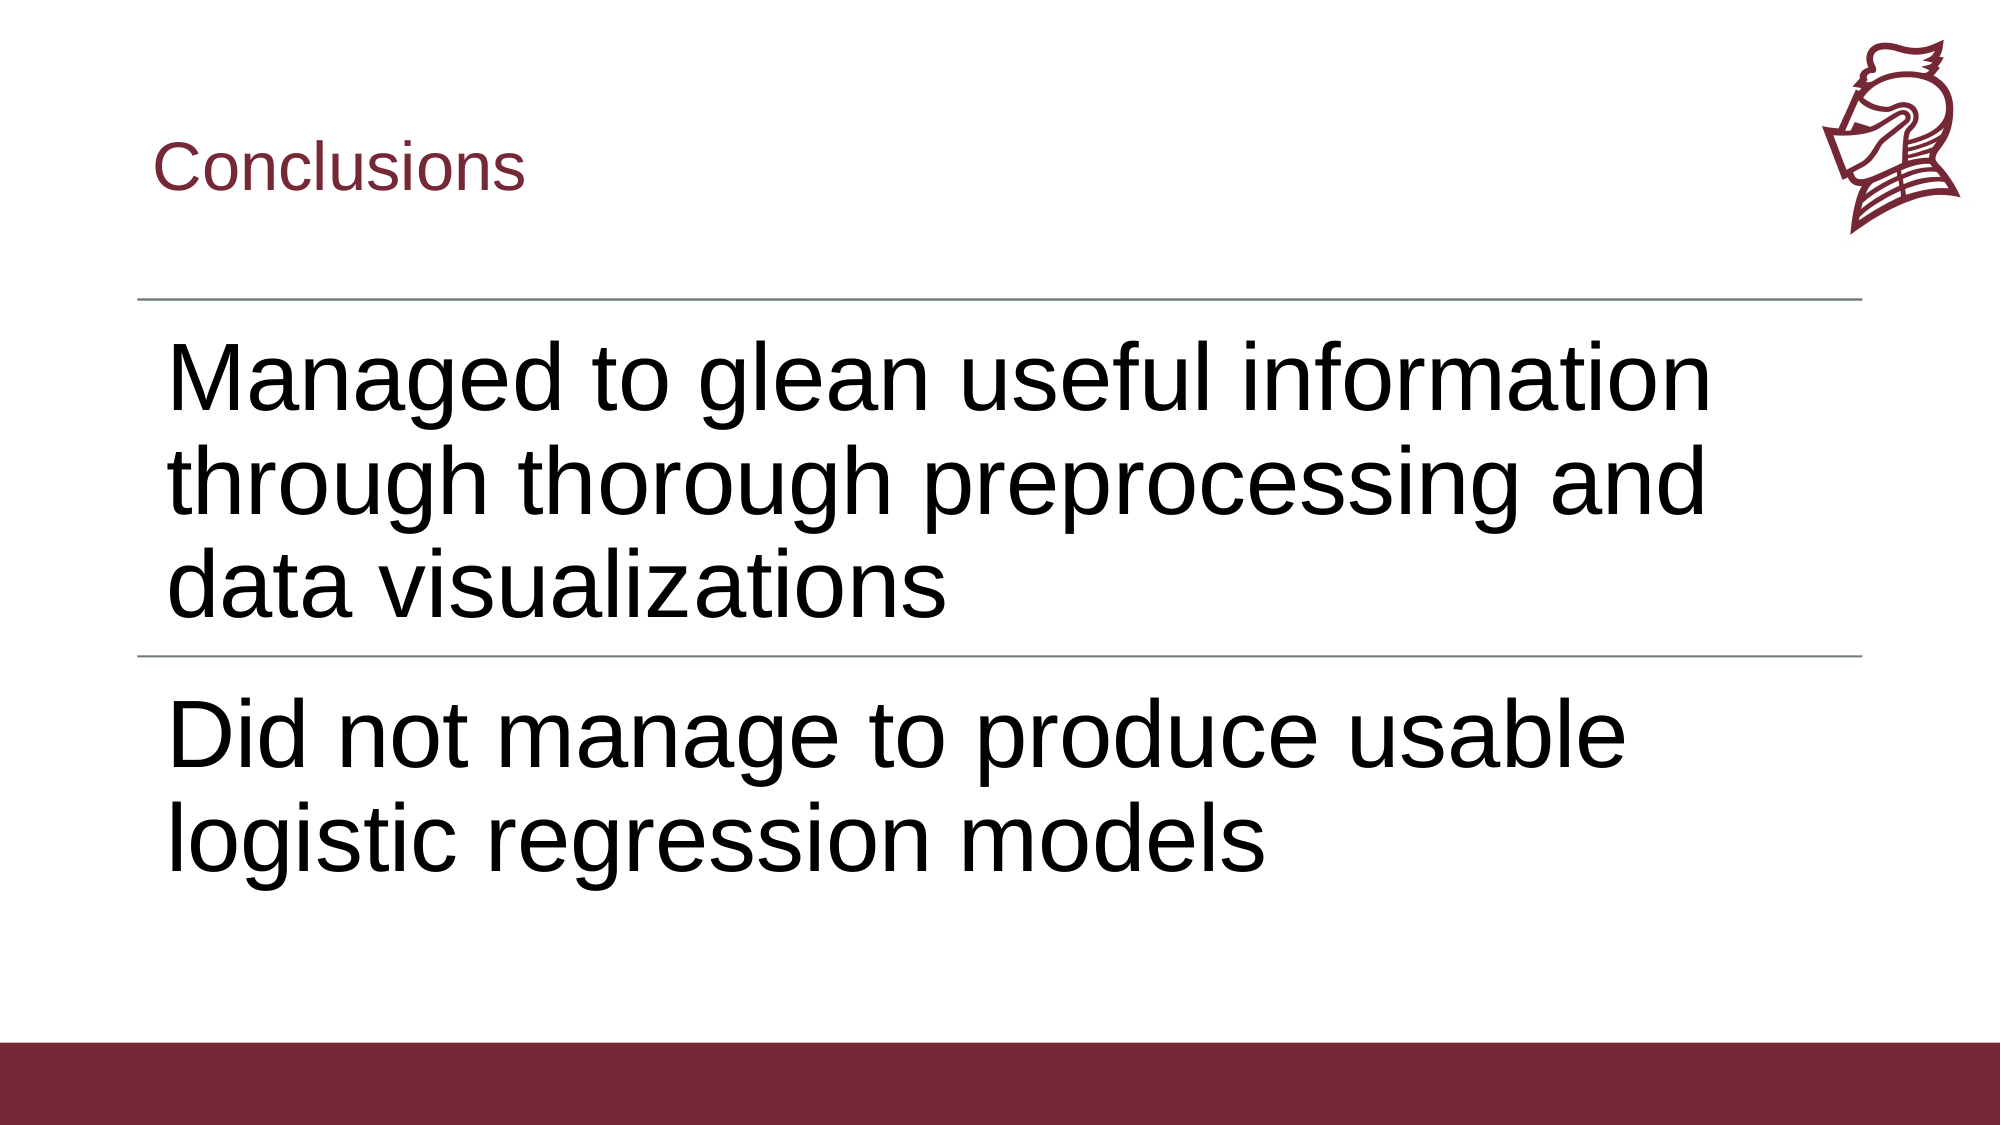

# Conclusions
Managed to glean useful information through thorough preprocessing and data visualizations
Did not manage to produce usable logistic regression models